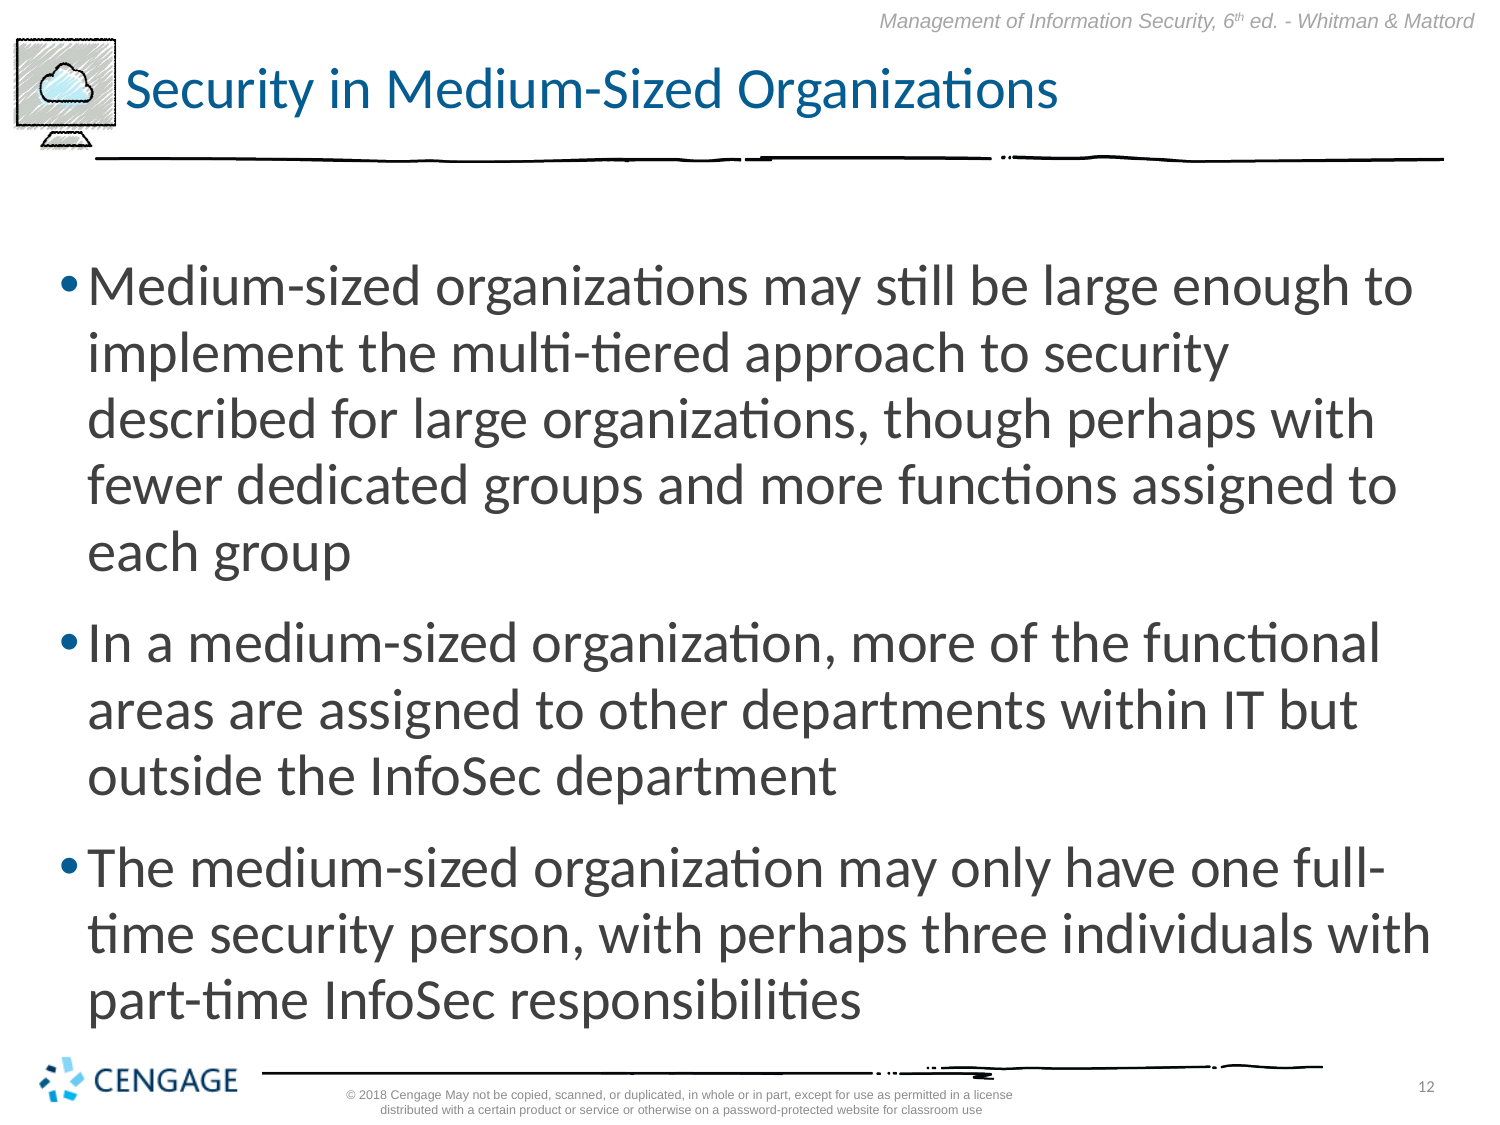

# Security in Medium-Sized Organizations
Medium-sized organizations may still be large enough to implement the multi-tiered approach to security described for large organizations, though perhaps with fewer dedicated groups and more functions assigned to each group
In a medium-sized organization, more of the functional areas are assigned to other departments within IT but outside the InfoSec department
The medium-sized organization may only have one full-time security person, with perhaps three individuals with part-time InfoSec responsibilities